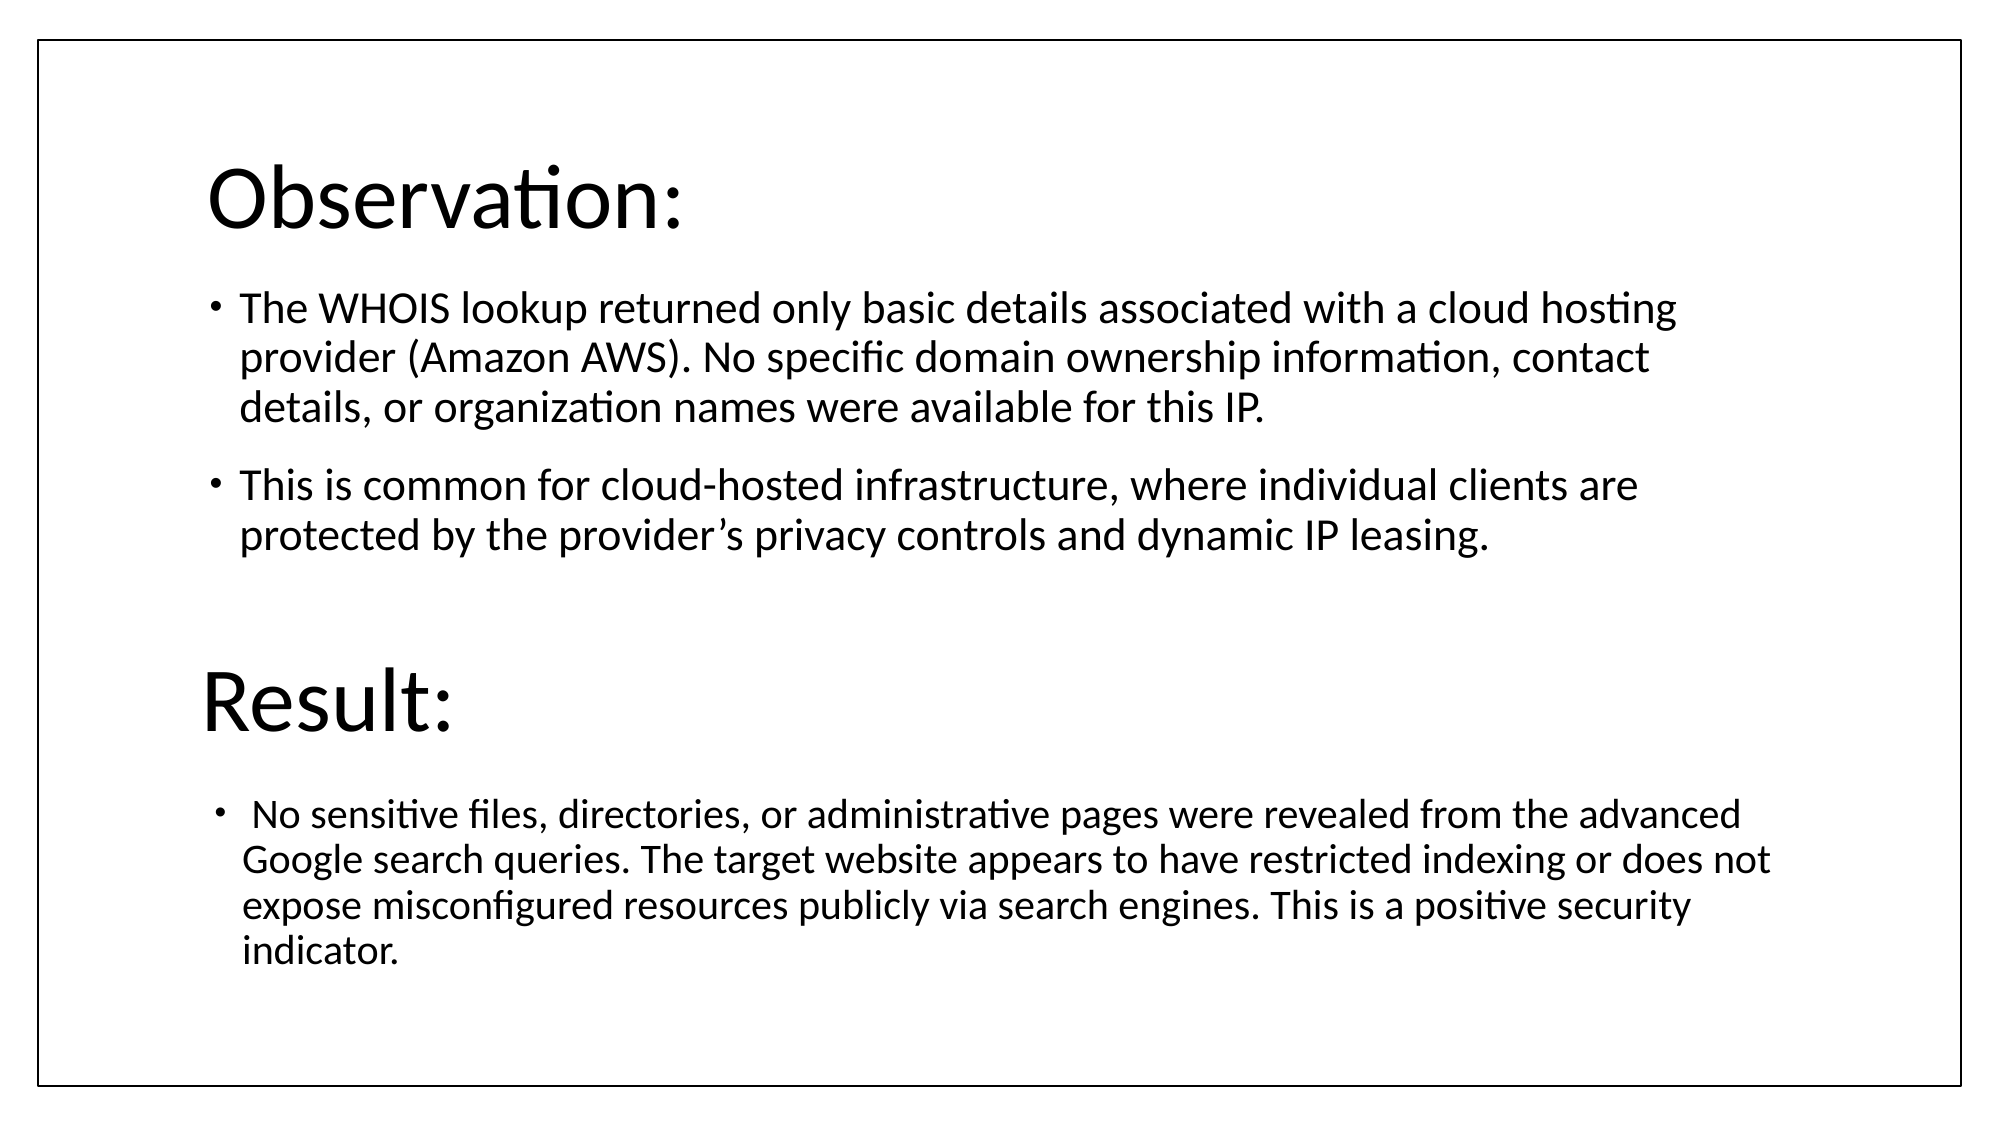

# Observation:
The WHOIS lookup returned only basic details associated with a cloud hosting provider (Amazon AWS). No specific domain ownership information, contact details, or organization names were available for this IP.
This is common for cloud-hosted infrastructure, where individual clients are protected by the provider’s privacy controls and dynamic IP leasing.
Result:
 No sensitive files, directories, or administrative pages were revealed from the advanced Google search queries. The target website appears to have restricted indexing or does not expose misconfigured resources publicly via search engines. This is a positive security indicator.